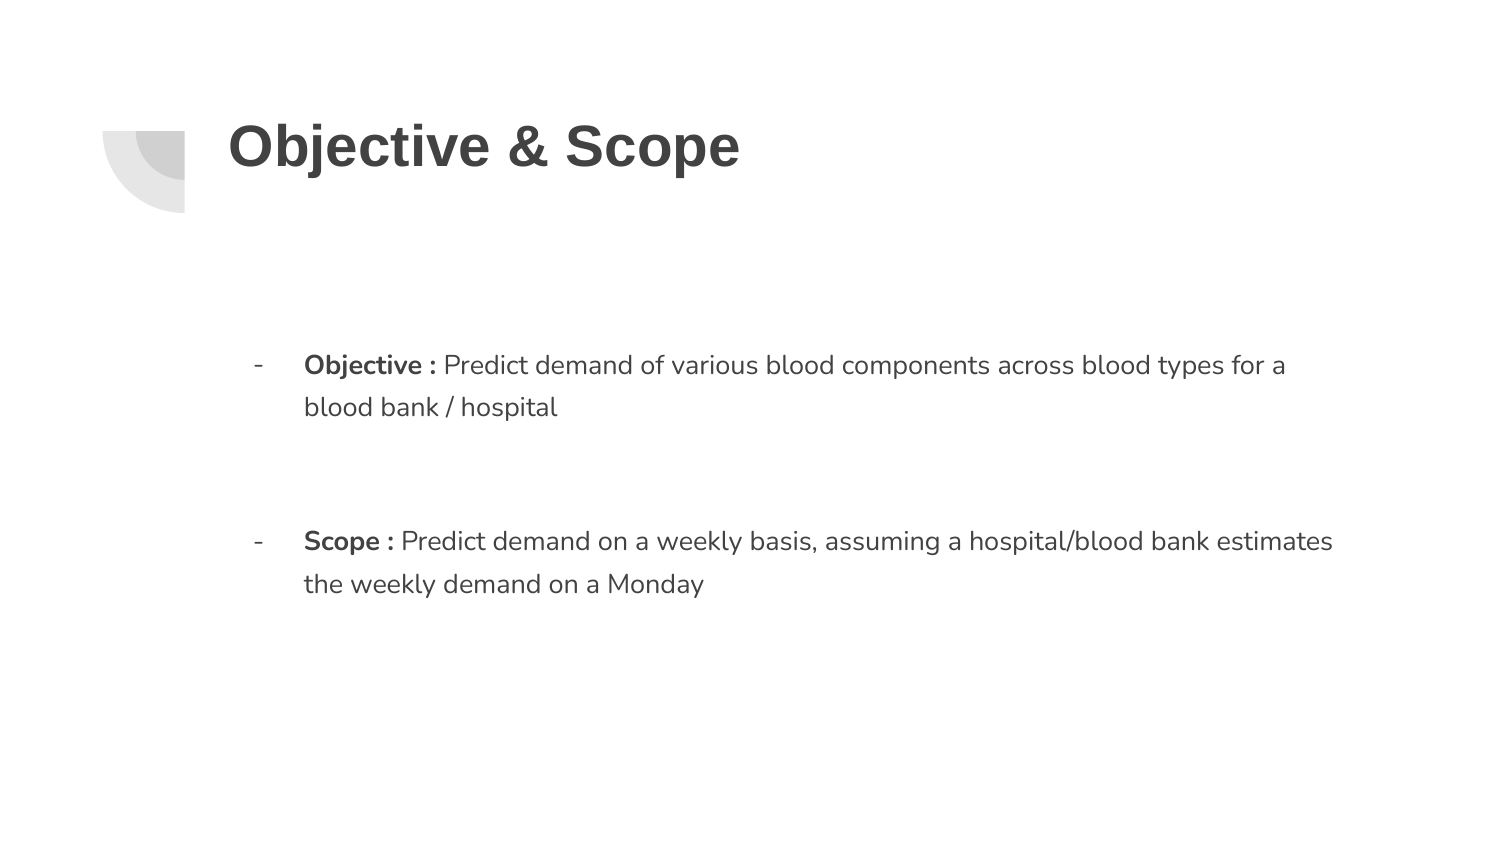

# Objective & Scope
Objective : Predict demand of various blood components across blood types for a blood bank / hospital

Scope : Predict demand on a weekly basis, assuming a hospital/blood bank estimates the weekly demand on a Monday